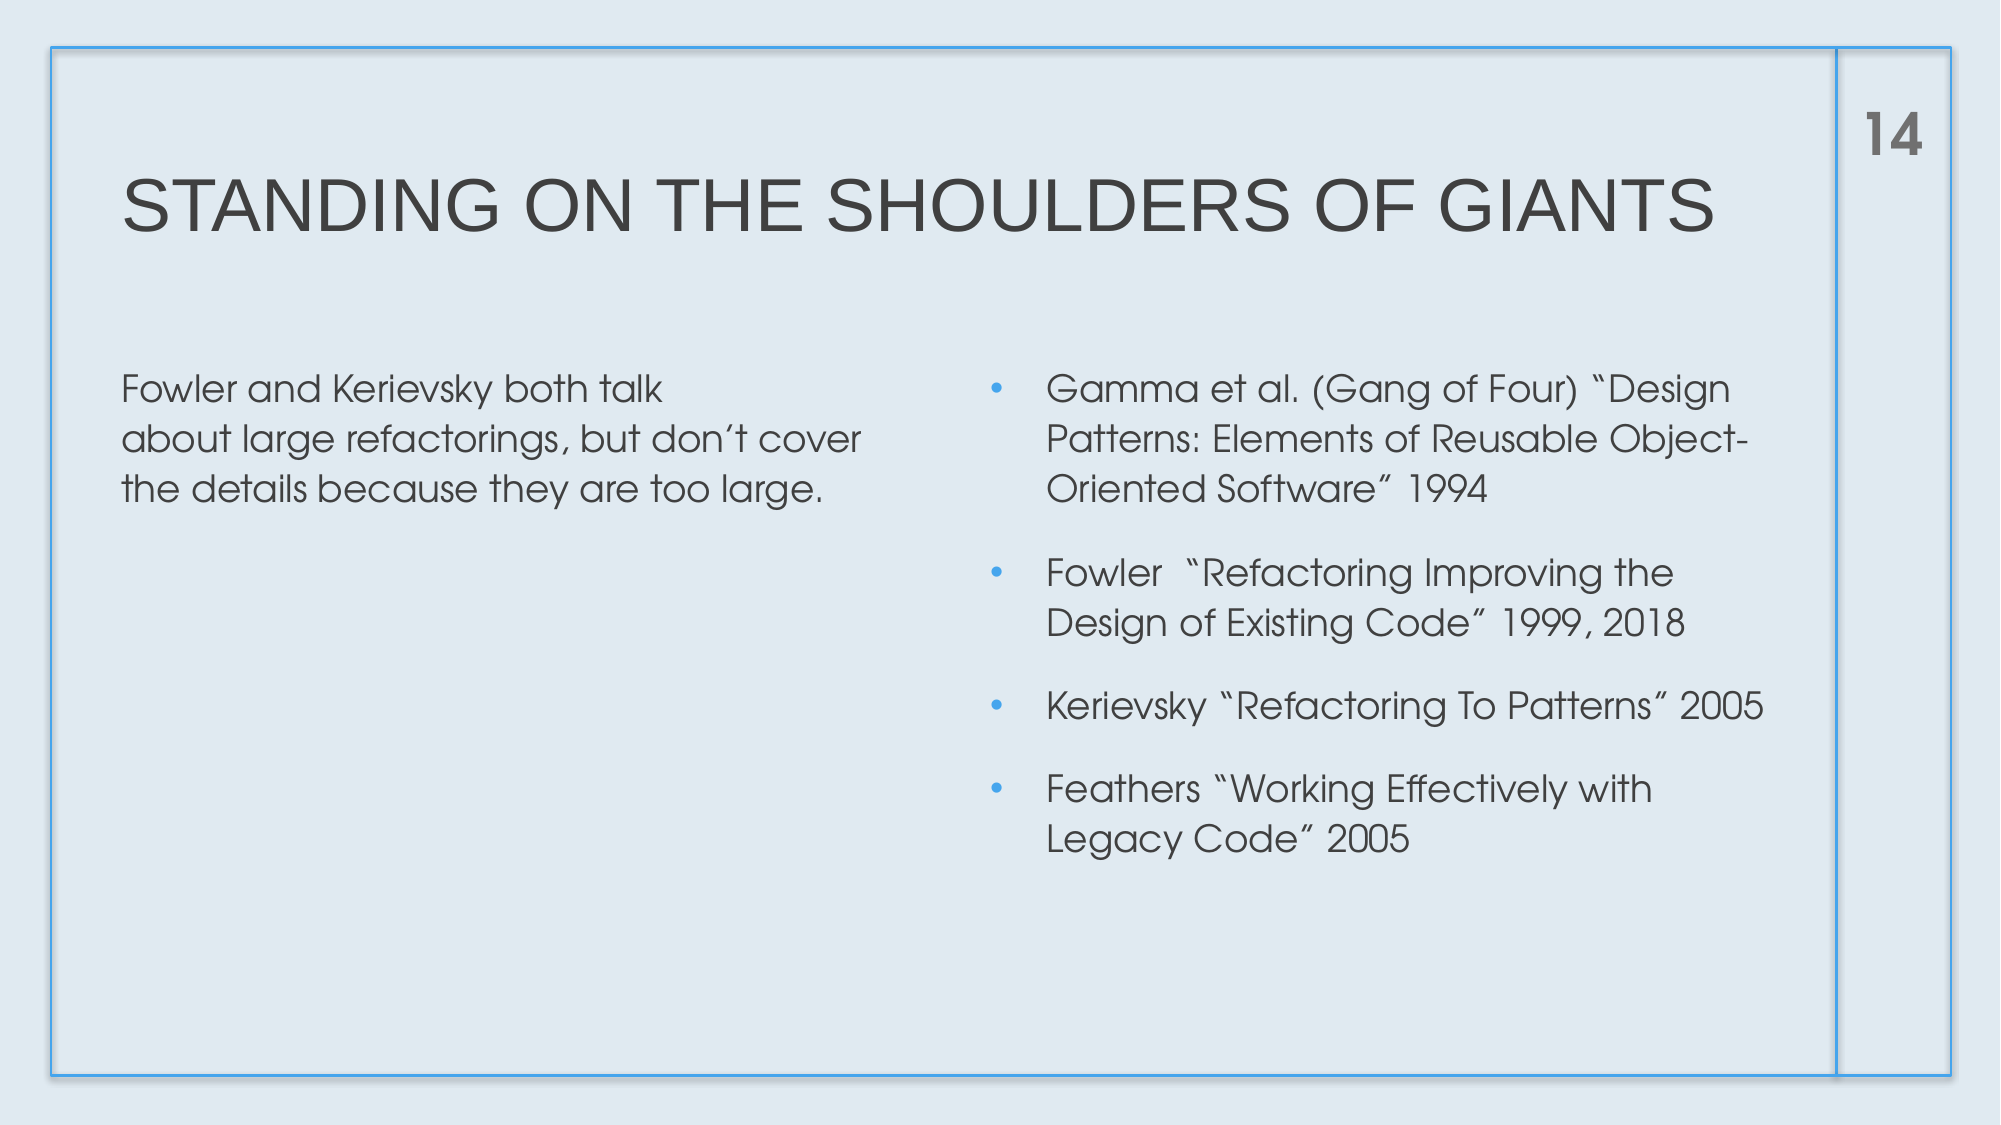

14
# Standing on the shoulders of giants
Gamma et al. (Gang of Four) “Design Patterns: Elements of Reusable Object-Oriented Software” 1994
Fowler  “Refactoring Improving the Design of Existing Code” 1999, 2018
Kerievsky “Refactoring To Patterns” 2005
Feathers “Working Effectively with Legacy Code” 2005

Fowler and Kerievsky both talk about large refactorings, but don’t cover the details because they are too large.